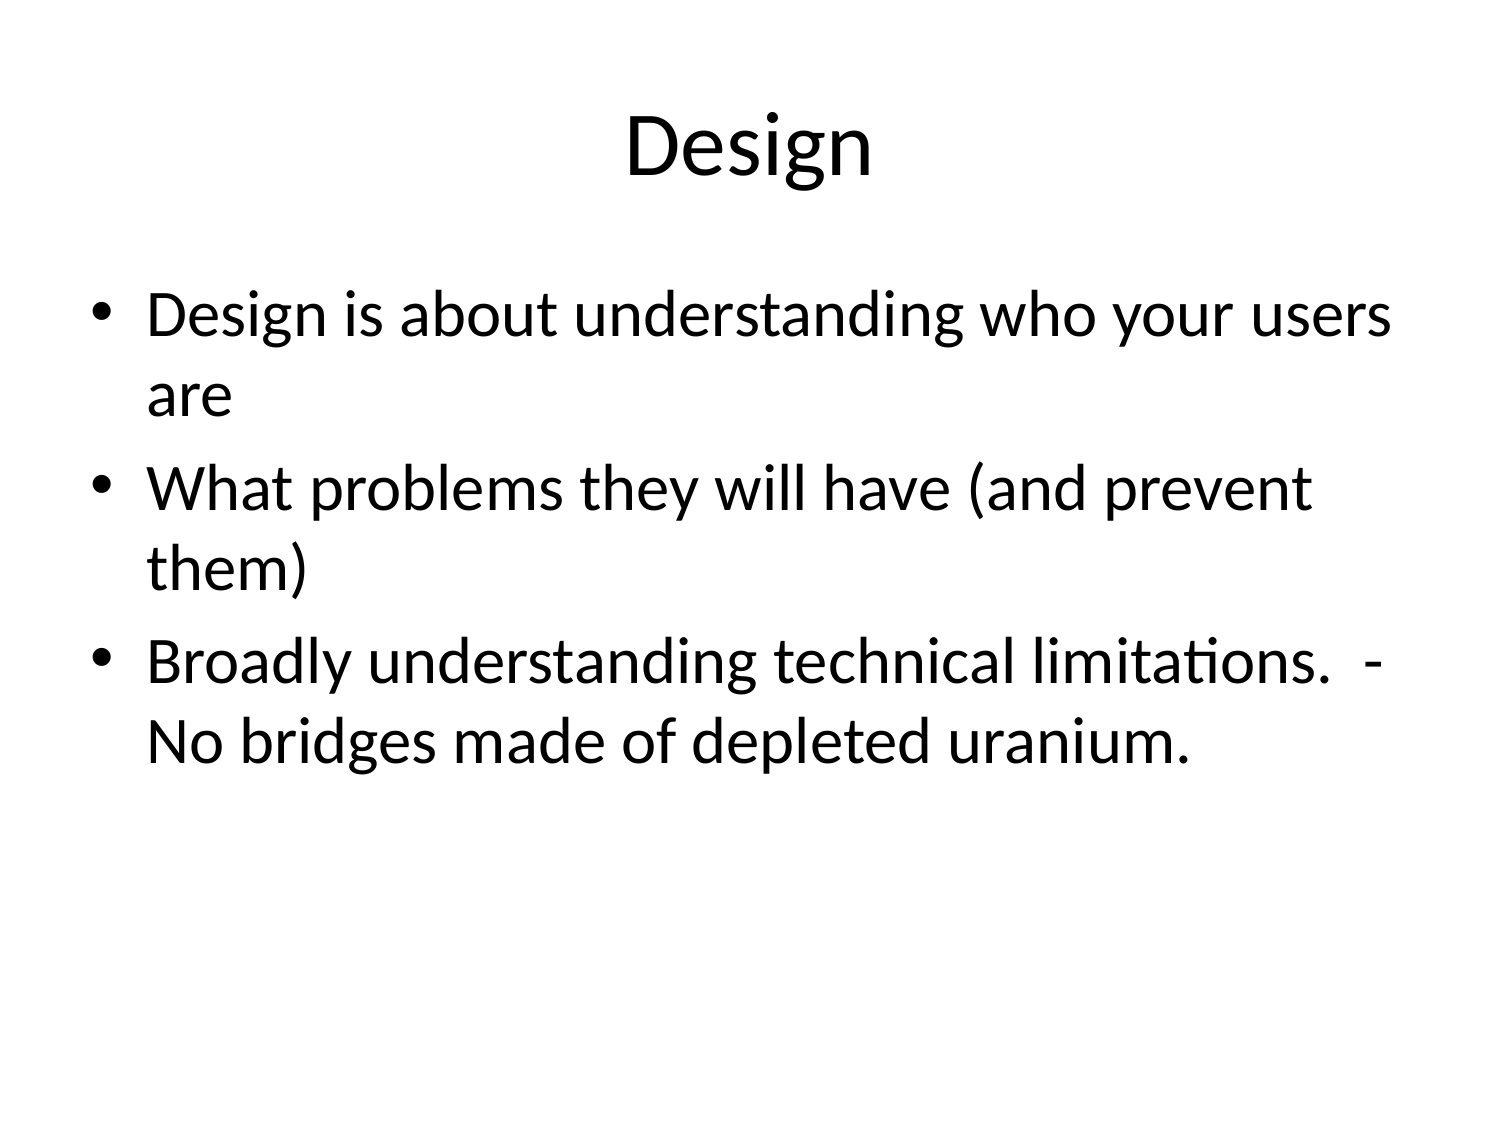

# Design
Design is about understanding who your users are
What problems they will have (and prevent them)
Broadly understanding technical limitations.  -No bridges made of depleted uranium.